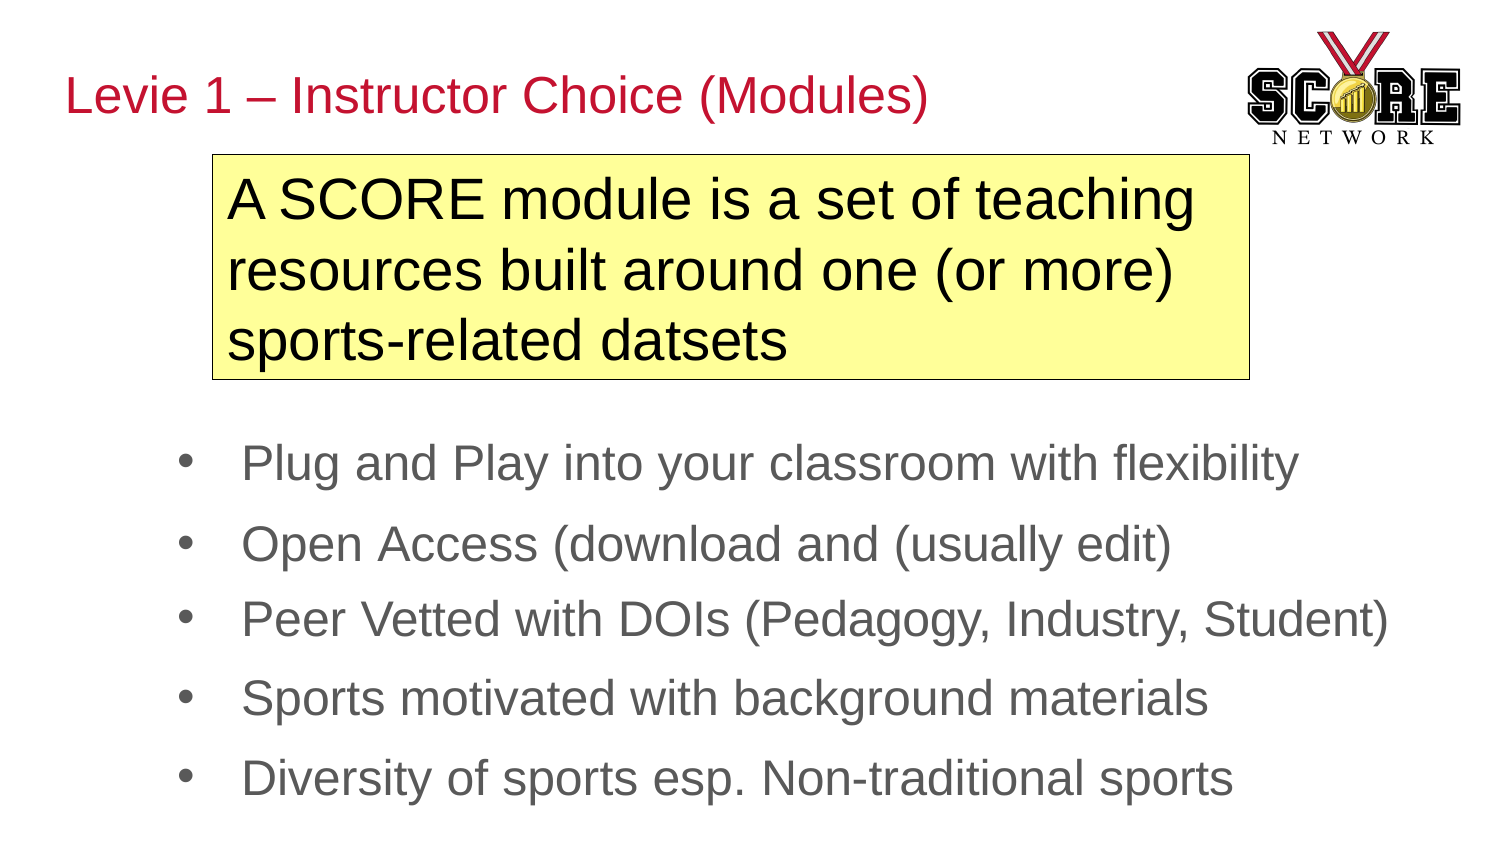

# Levie 1 – Instructor Choice (Modules)
A SCORE module is a set of teaching resources built around one (or more) sports-related datsets
Plug and Play into your classroom with flexibility
Open Access (download and (usually edit)
Peer Vetted with DOIs (Pedagogy, Industry, Student)
Sports motivated with background materials
Diversity of sports esp. Non-traditional sports